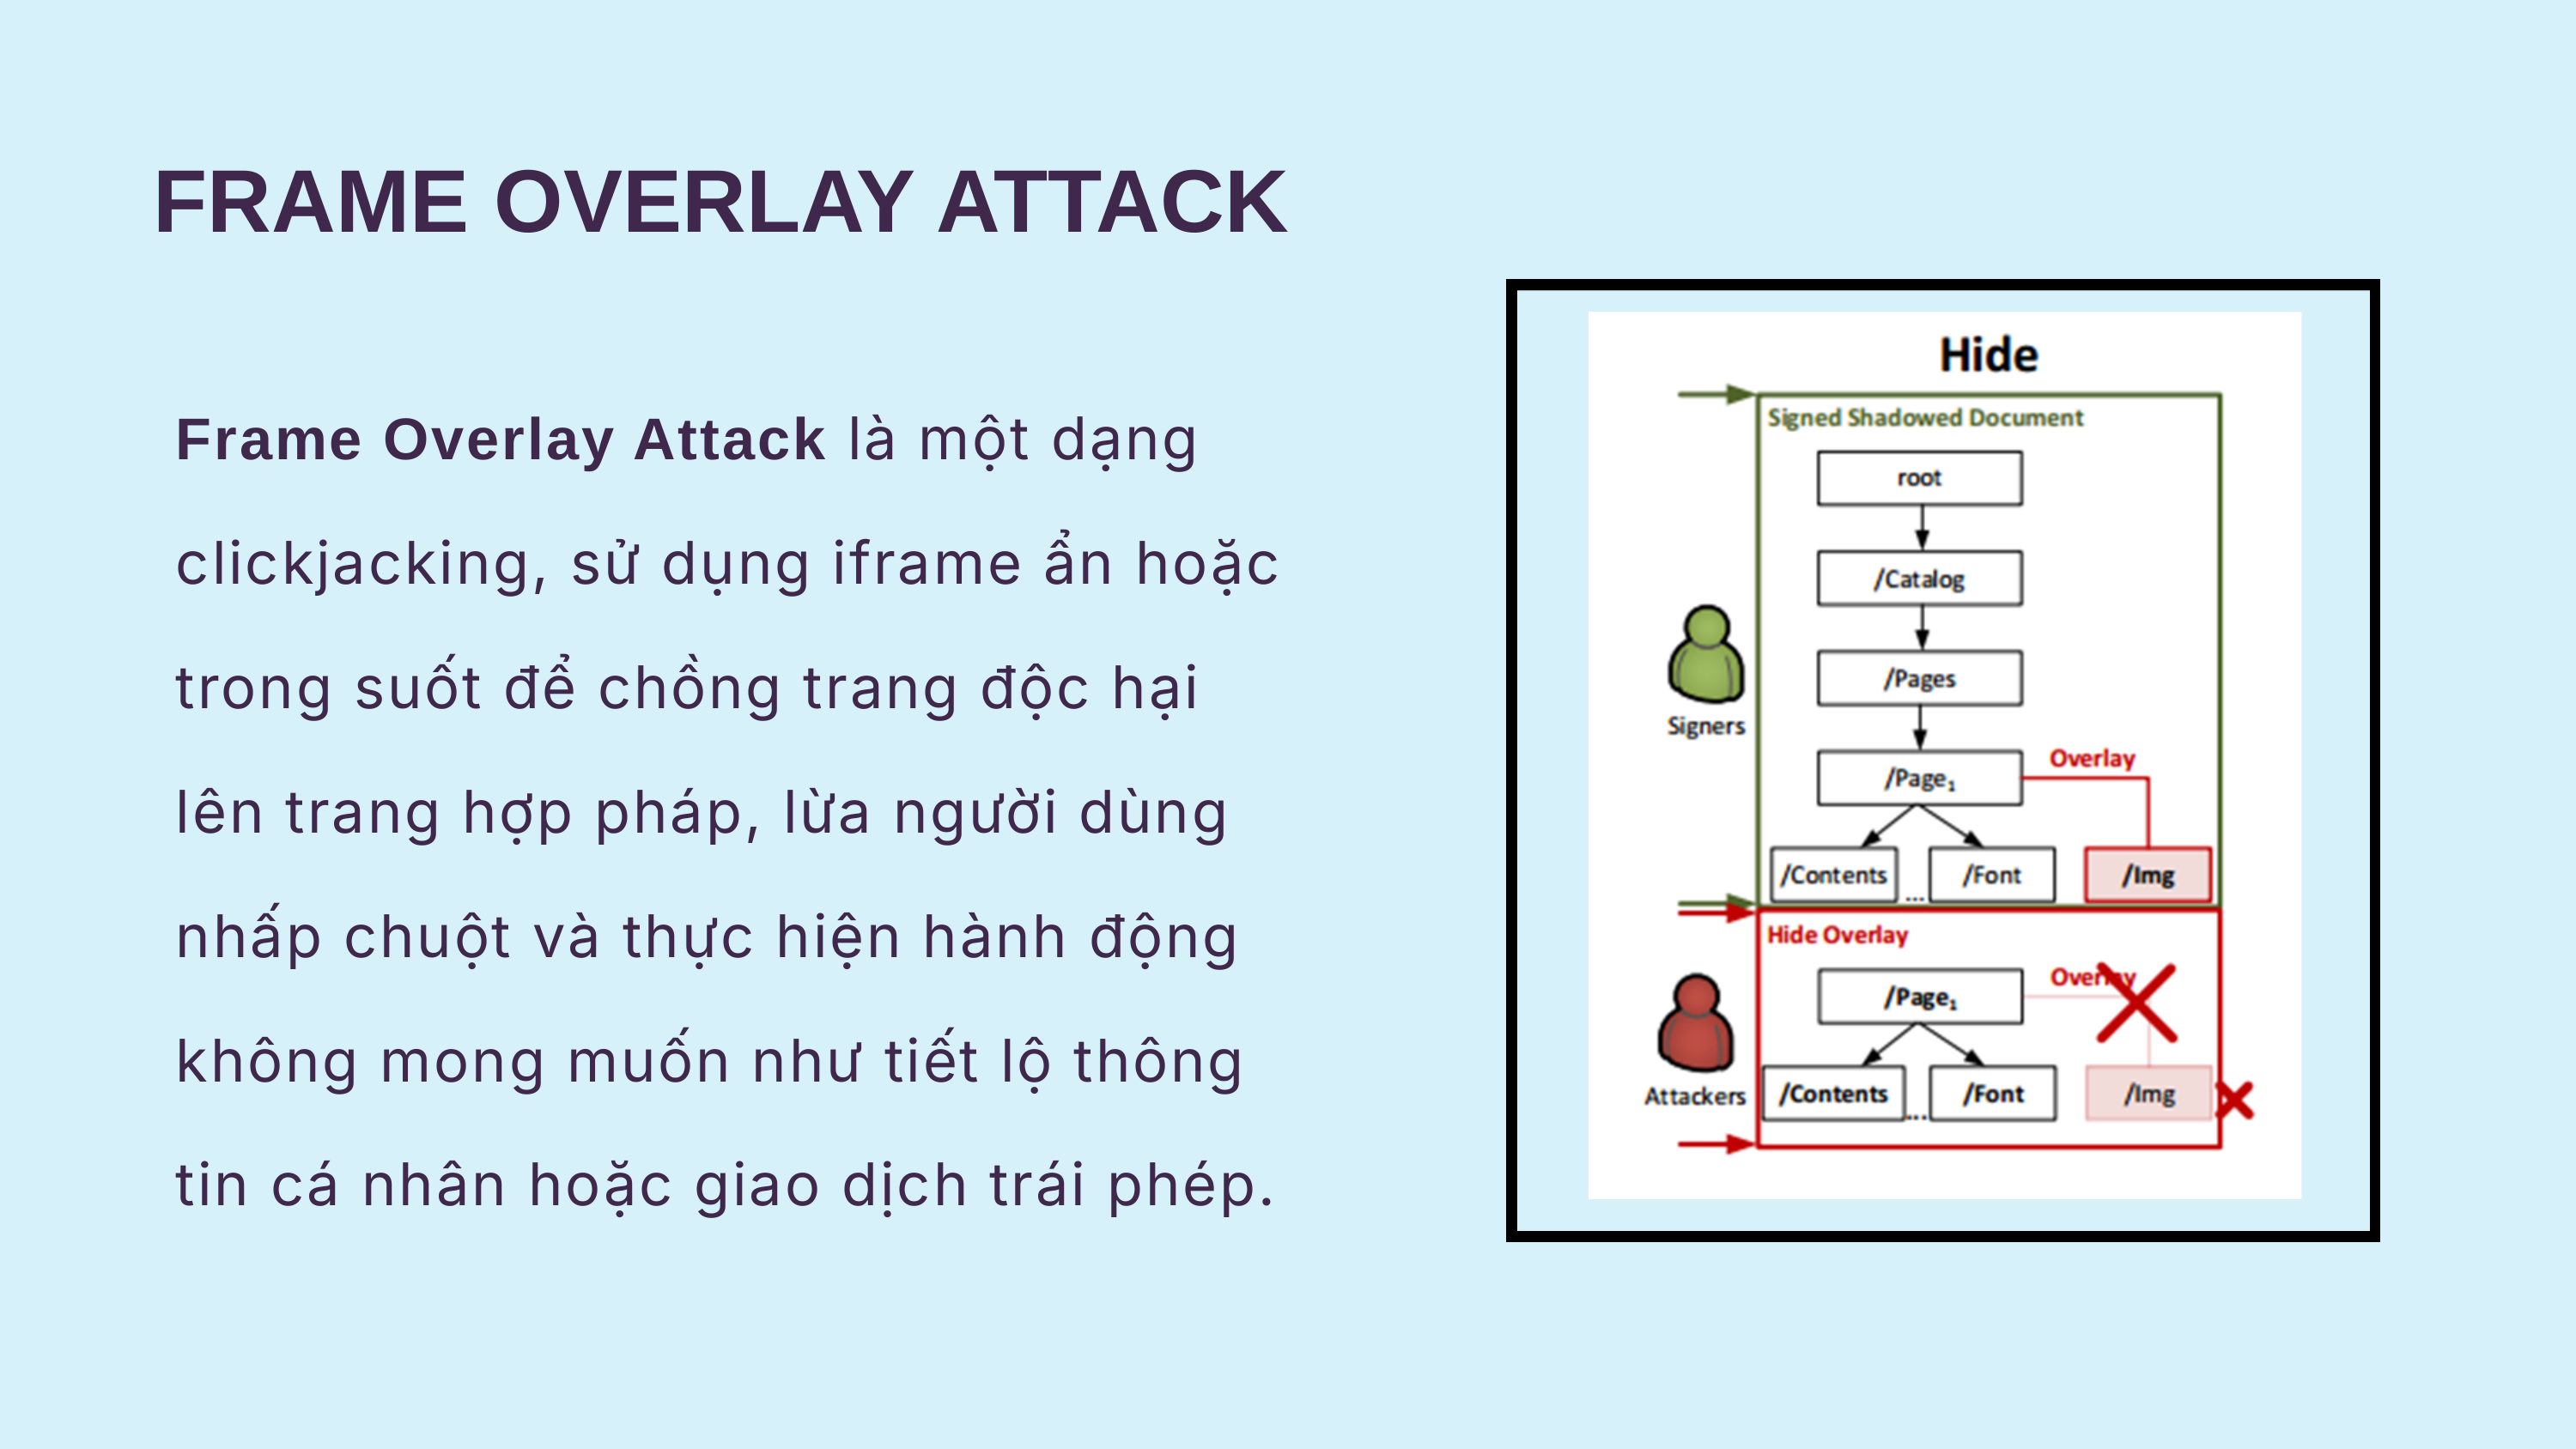

FRAME OVERLAY ATTACK

Frame Overlay Attack là một dạng clickjacking, sử dụng iframe ẩn hoặc trong suốt để chồng trang độc hại lên trang hợp pháp, lừa người dùng nhấp chuột và thực hiện hành động không mong muốn như tiết lộ thông tin cá nhân hoặc giao dịch trái phép.